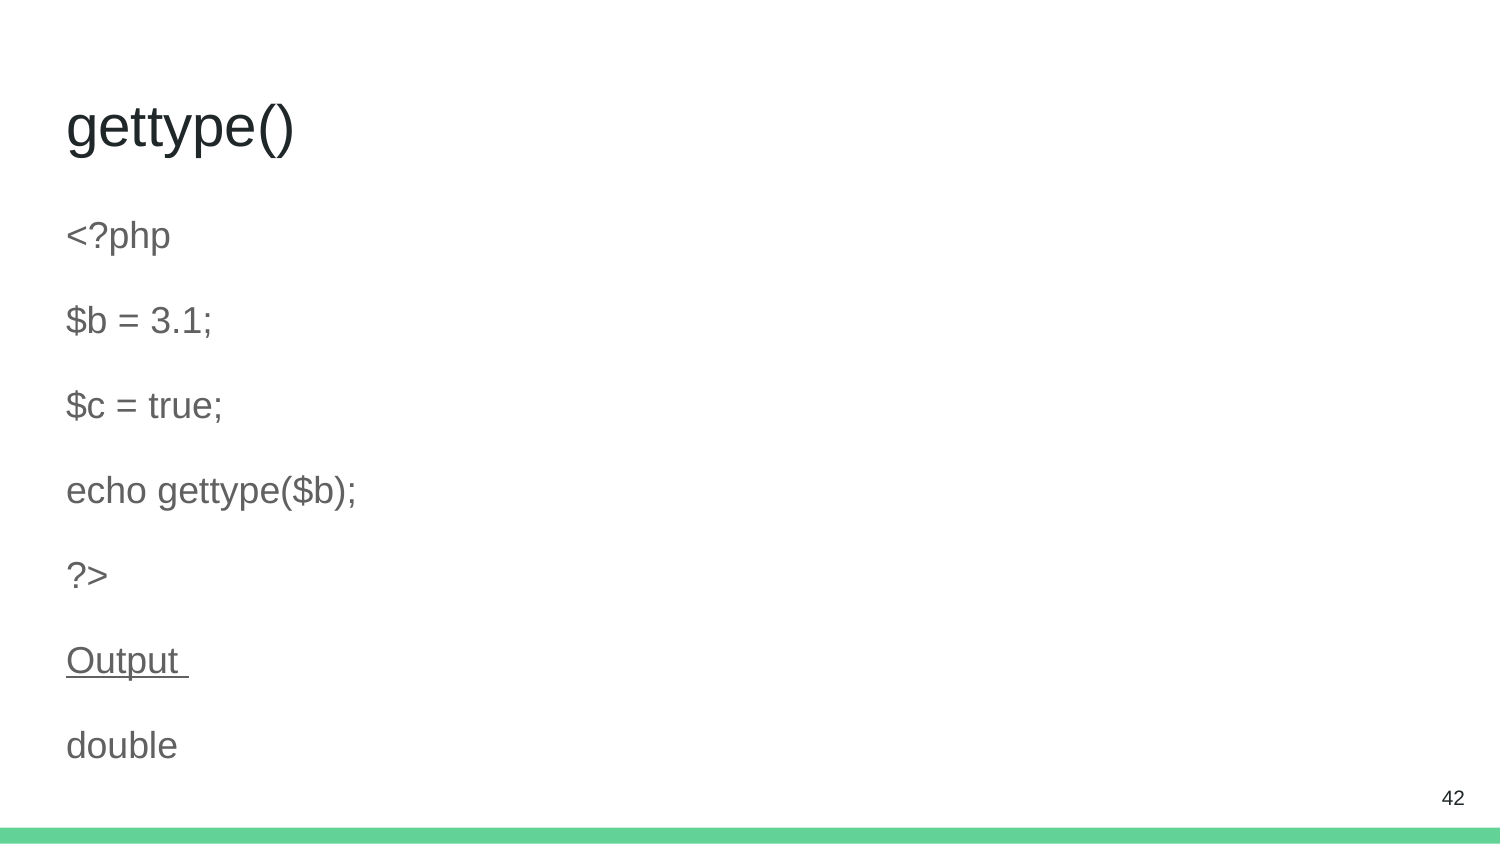

# gettype()
<?php
$b = 3.1;
$c = true;
echo gettype($b);
?>
Output
double
42